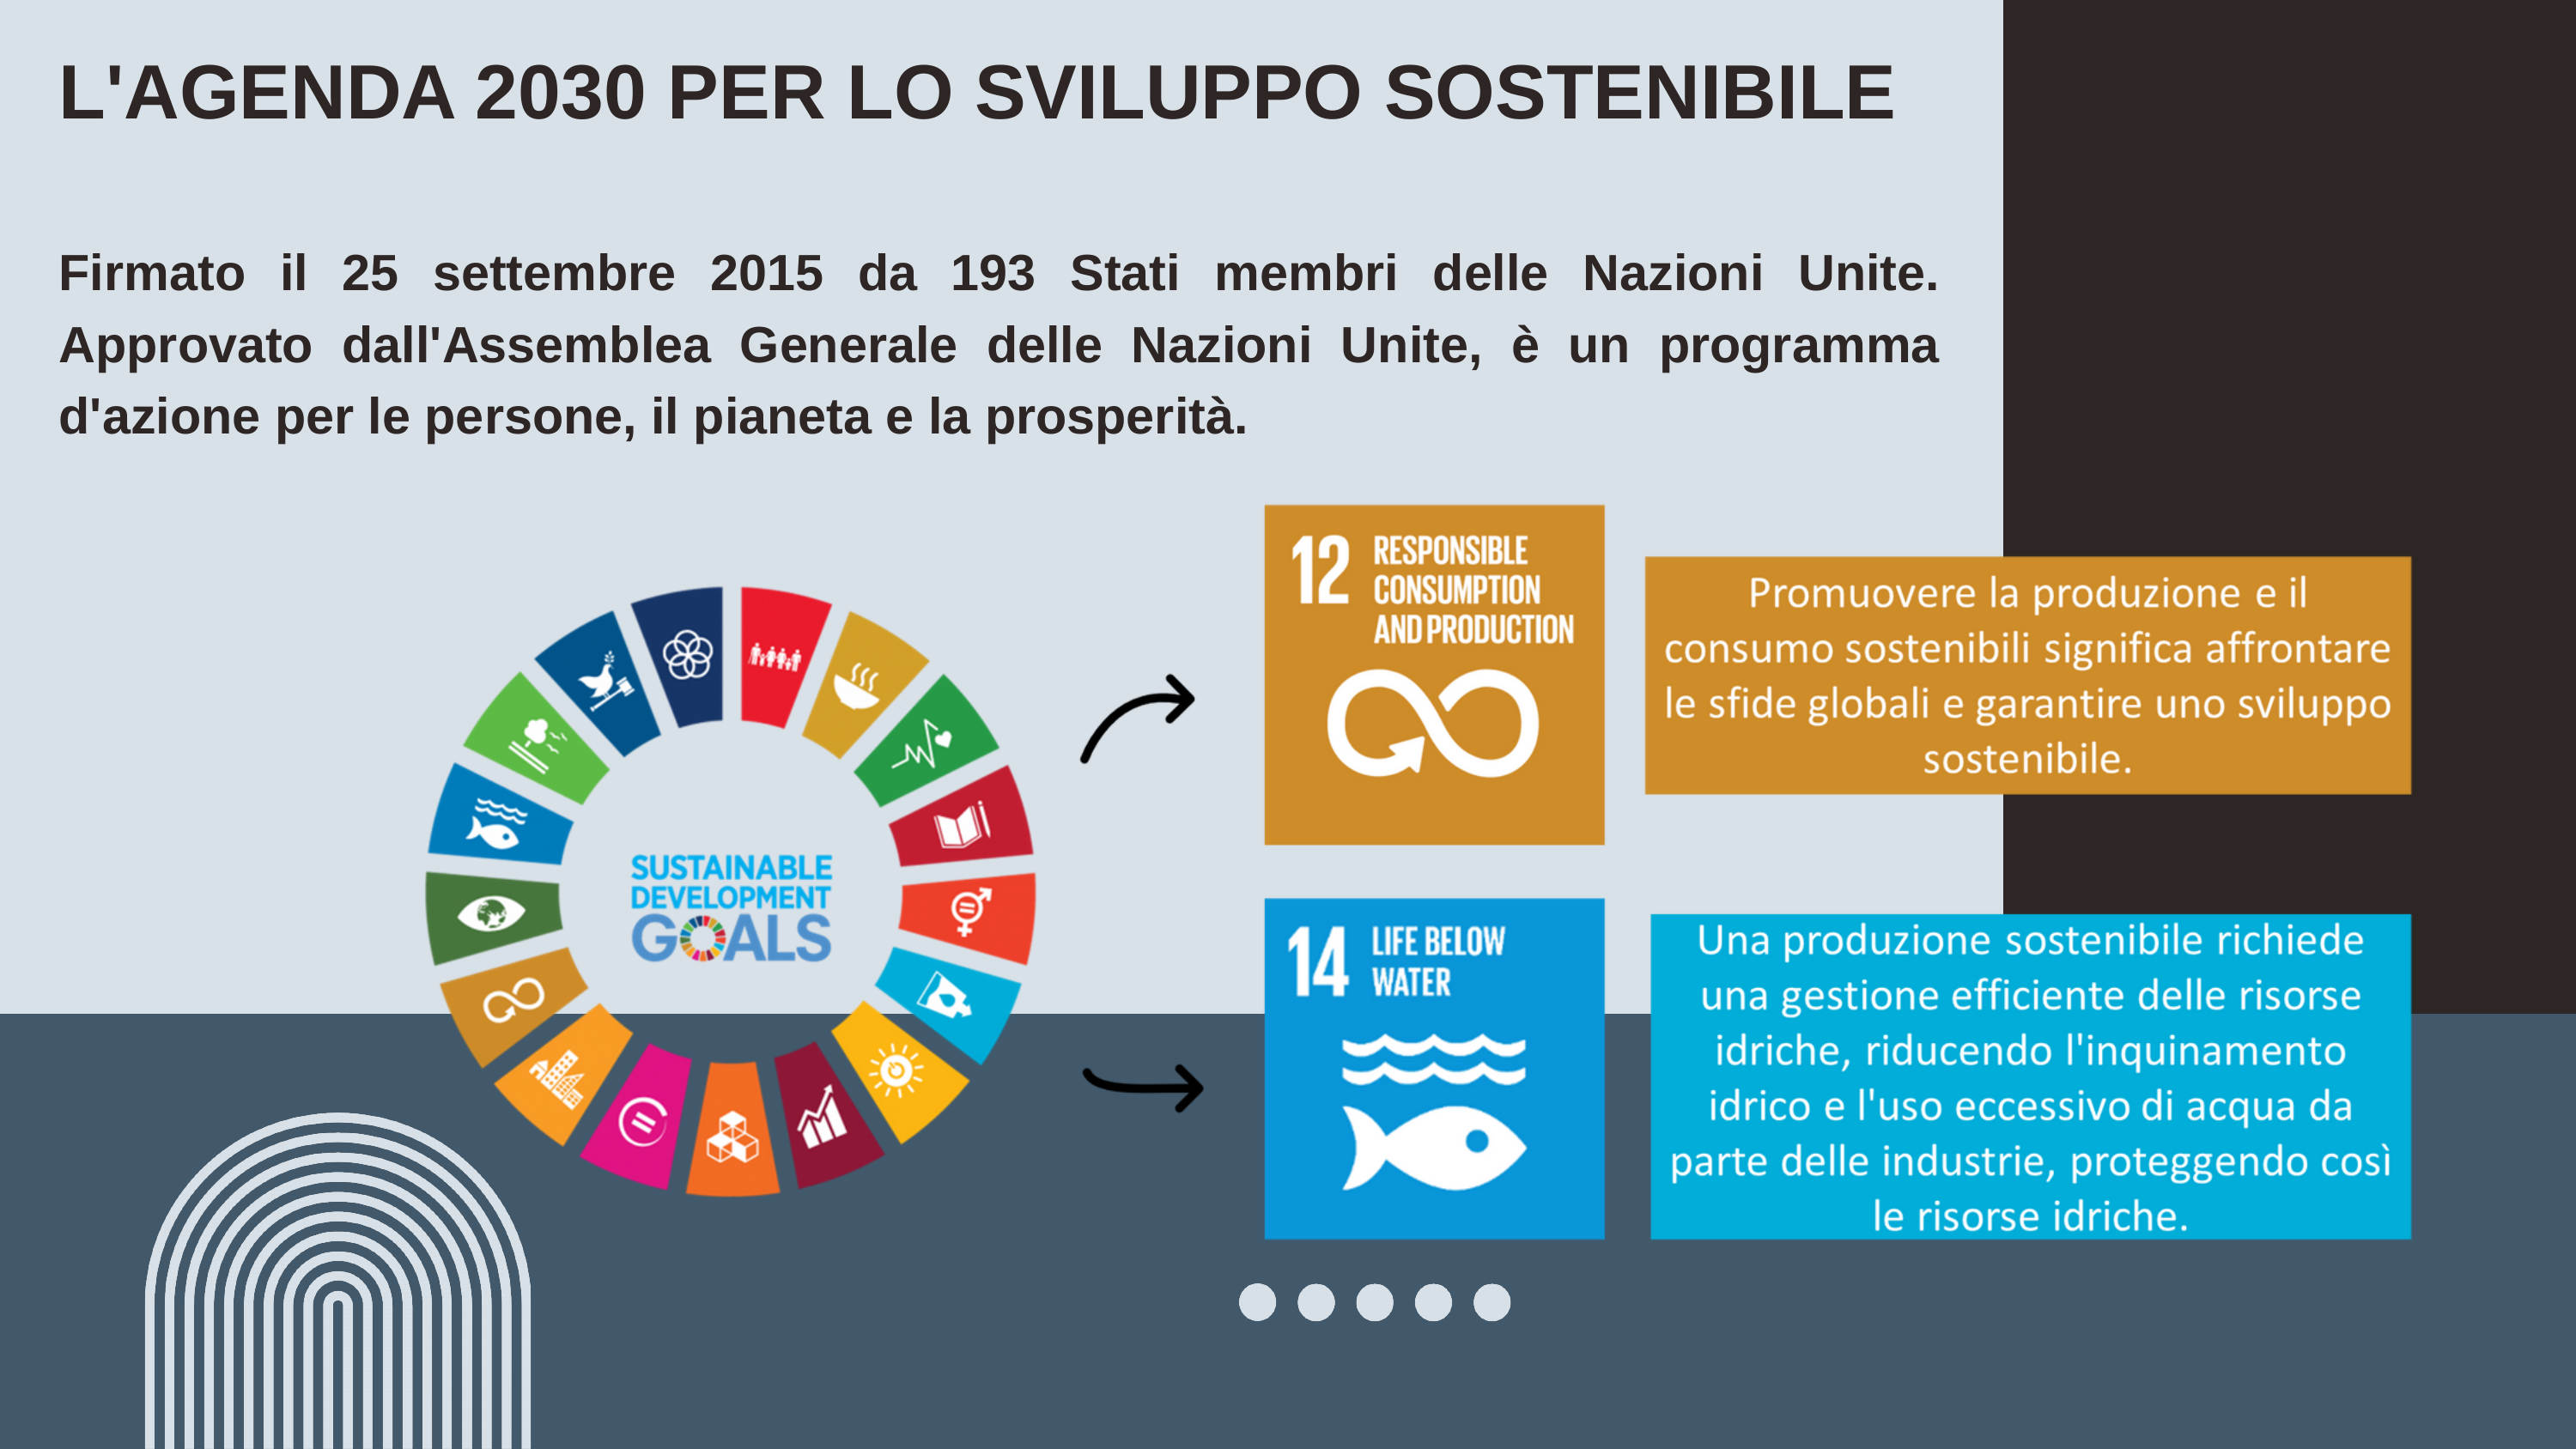

L'AGENDA 2030 PER LO SVILUPPO SOSTENIBILE
Firmato il 25 settembre 2015 da 193 Stati membri delle Nazioni Unite. Approvato dall'Assemblea Generale delle Nazioni Unite, è un programma d'azione per le persone, il pianeta e la prosperità.